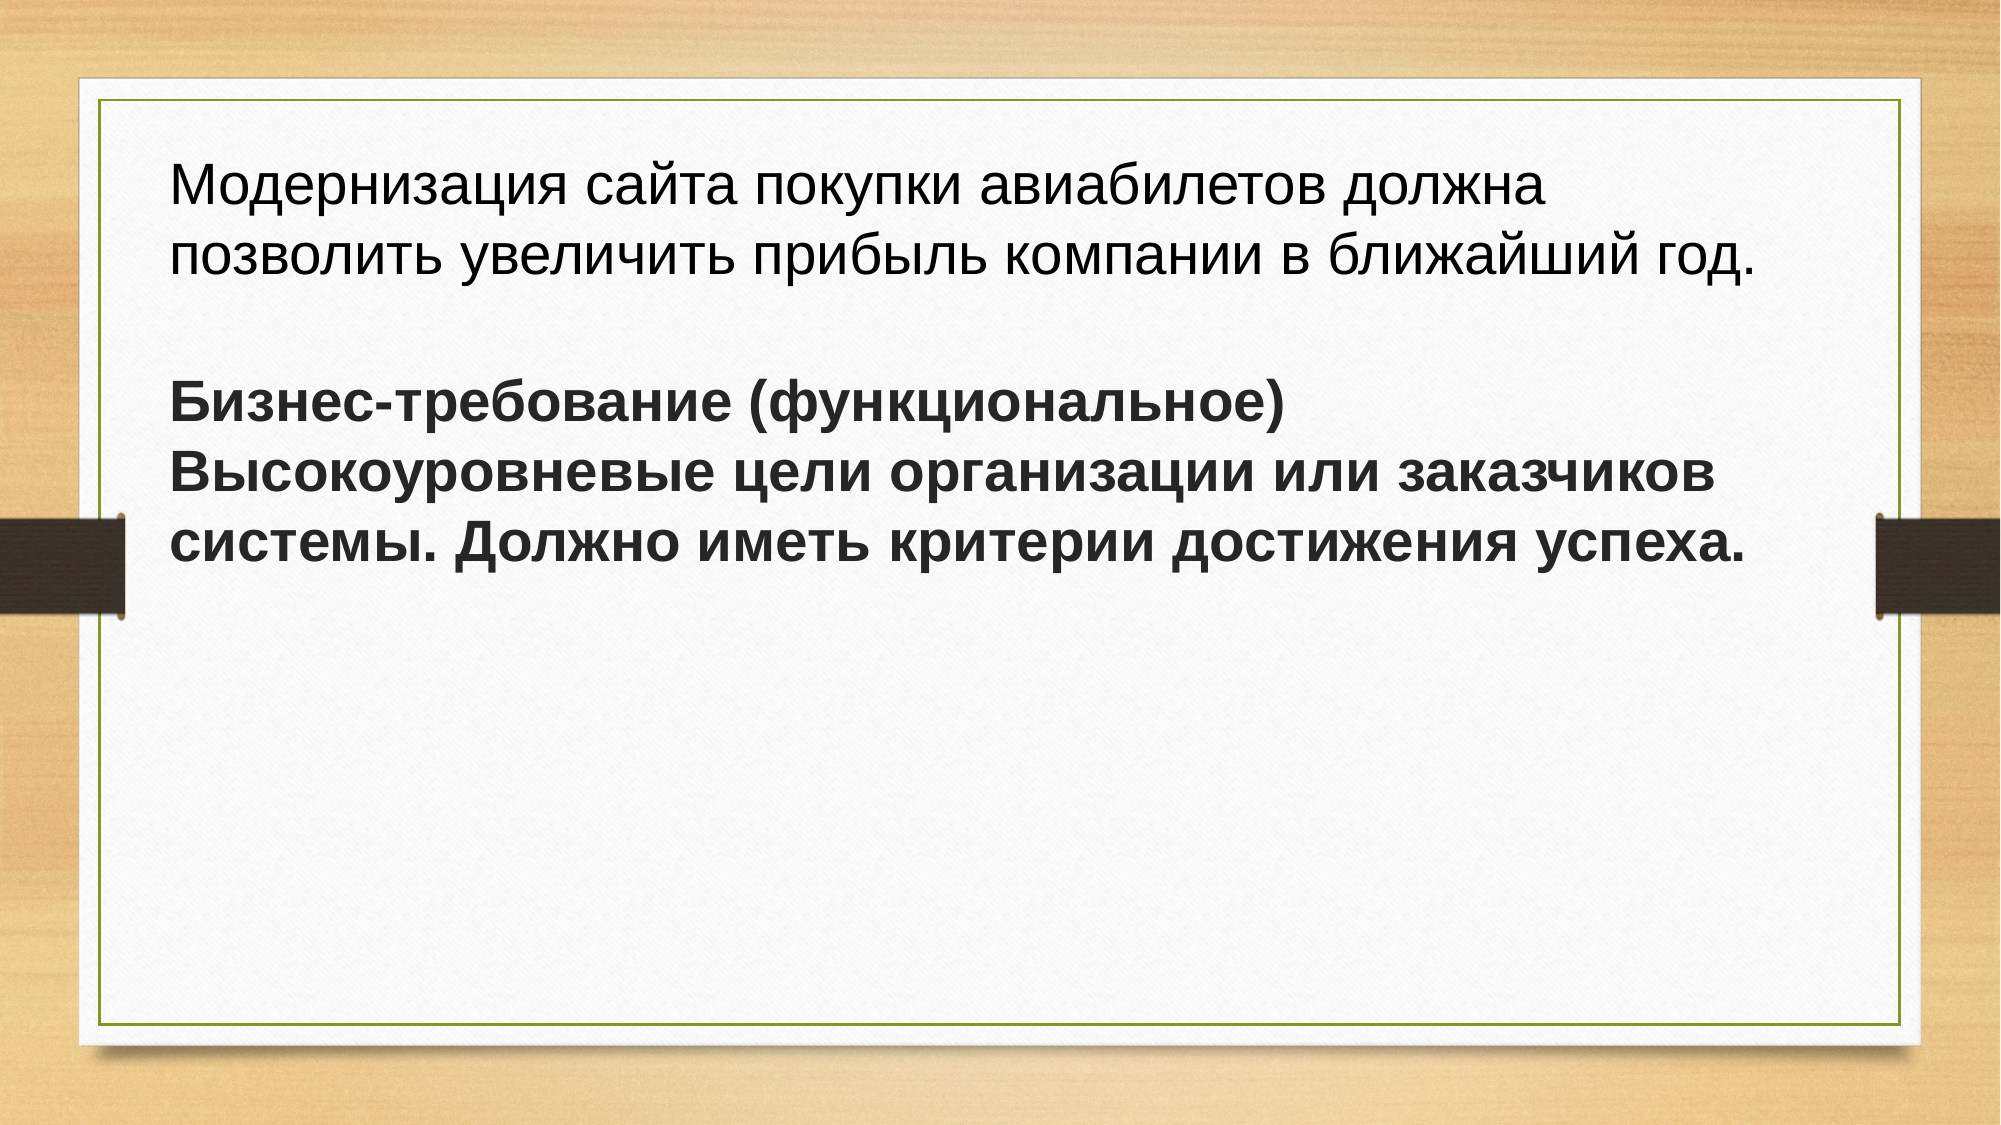

Модернизация сайта покупки авиабилетов должна позволить увеличить прибыль компании в ближайший год.
Бизнес-требование (функциональное)
Высокоуровневые цели организации или заказчиков системы. Должно иметь критерии достижения успеха.